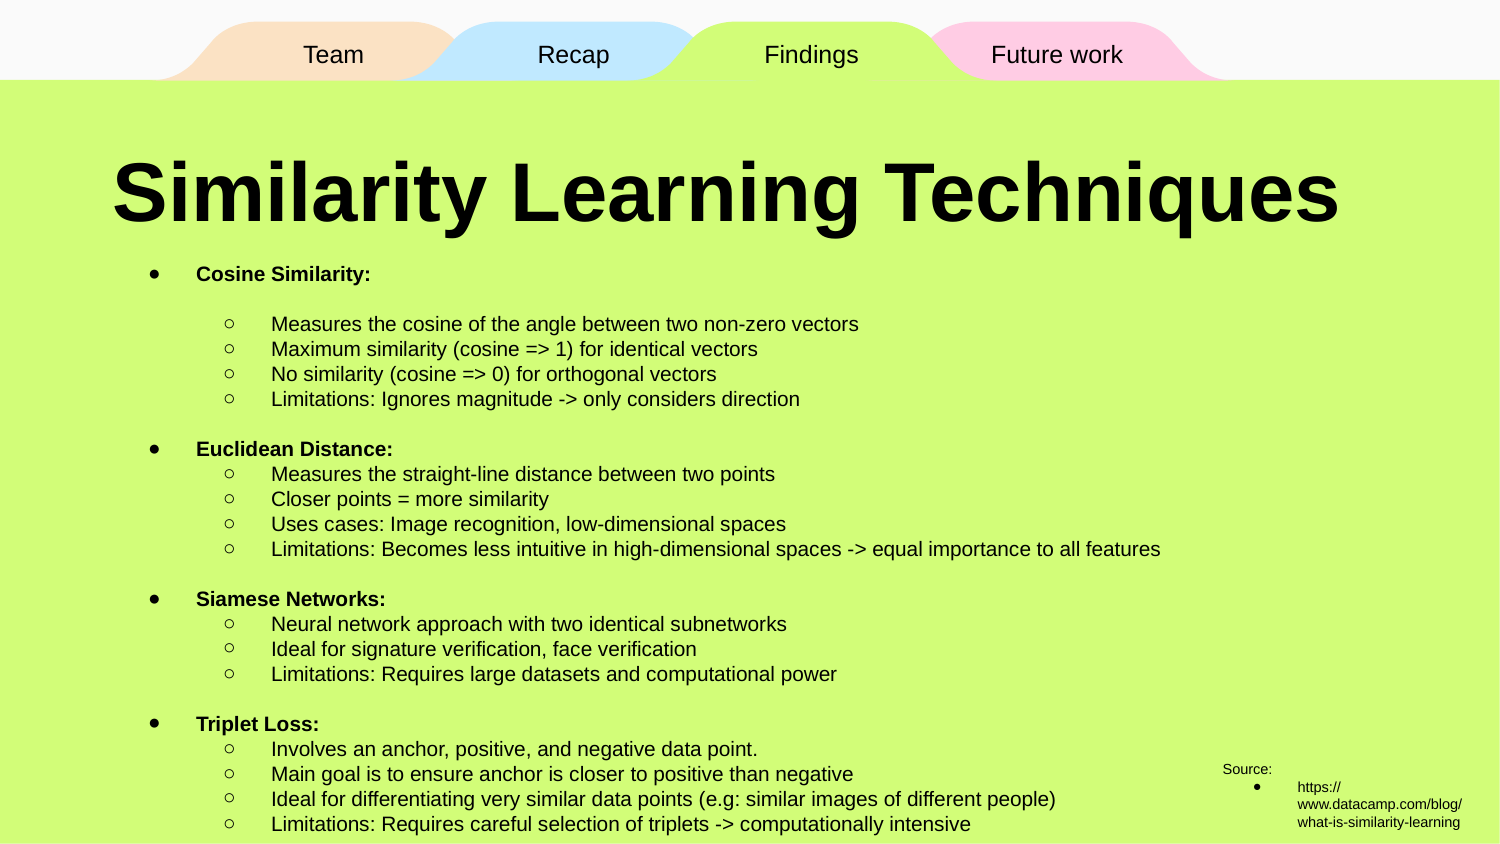

# Recap
Team
Findings
Future work
Similarity Learning Techniques
Cosine Similarity:

Measures the cosine of the angle between two non-zero vectors
Maximum similarity (cosine => 1) for identical vectors
No similarity (cosine => 0) for orthogonal vectors
Limitations: Ignores magnitude -> only considers direction

Euclidean Distance:
Measures the straight-line distance between two points
Closer points = more similarity
Uses cases: Image recognition, low-dimensional spaces
Limitations: Becomes less intuitive in high-dimensional spaces -> equal importance to all features

Siamese Networks:
Neural network approach with two identical subnetworks
Ideal for signature verification, face verification
Limitations: Requires large datasets and computational power

Triplet Loss:
Involves an anchor, positive, and negative data point.
Main goal is to ensure anchor is closer to positive than negative
Ideal for differentiating very similar data points (e.g: similar images of different people)
Limitations: Requires careful selection of triplets -> computationally intensive

Source:
https://www.datacamp.com/blog/what-is-similarity-learning